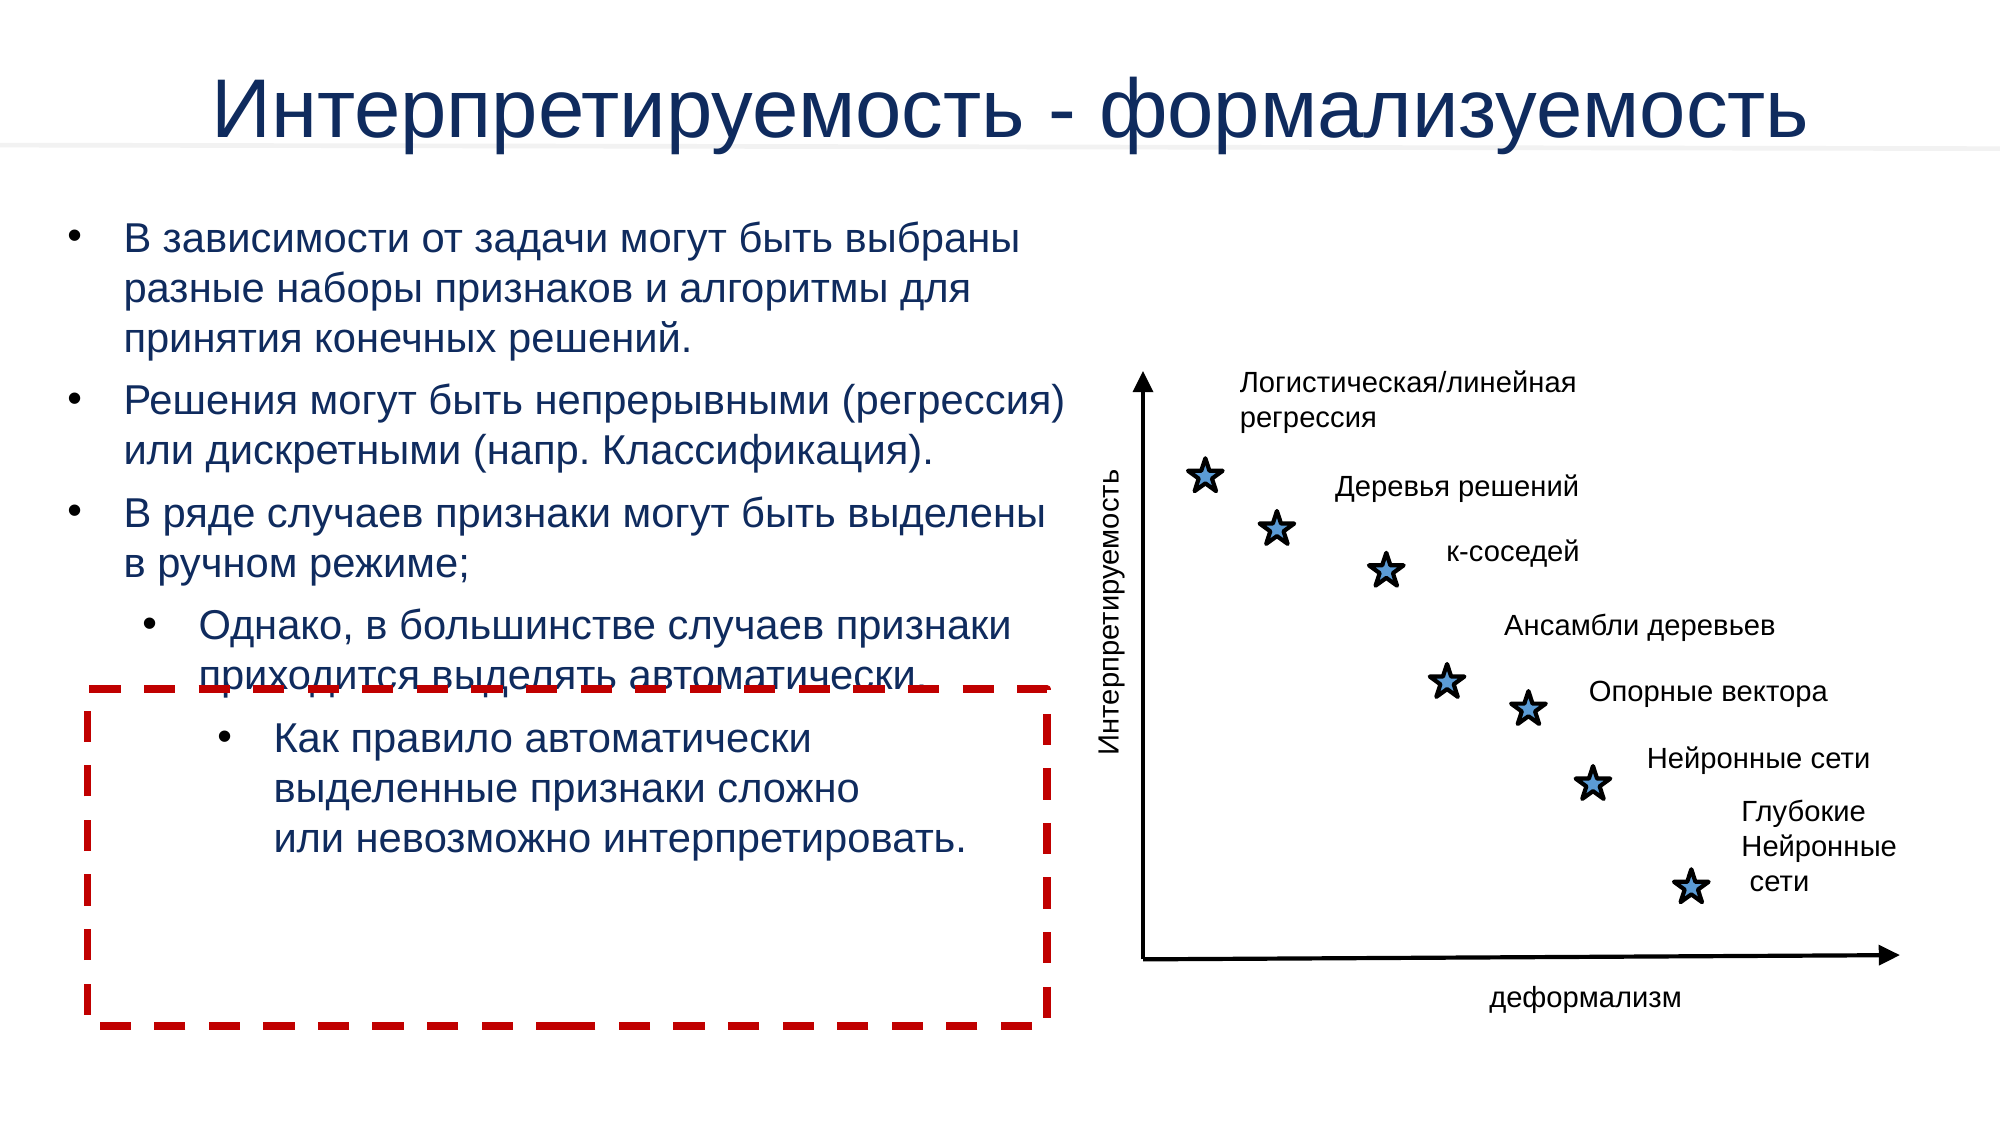

.
Интерпретируемость - формализуемость
В зависимости от задачи могут быть выбраны разные наборы признаков и алгоритмы для принятия конечных решений.
Решения могут быть непрерывными (регрессия) или дискретными (напр. Классификация).
В ряде случаев признаки могут быть выделены в ручном режиме;
Однако, в большинстве случаев признаки приходится выделять автоматически.
Как правило автоматически выделенные признаки сложно
или невозможно интерпретировать.
Логистическая/линейная
регрессия

Деревья решений

к-соседей

Интерпретируемость
Ансамбли деревьев

Опорные вектора

Нейронные сети

Глубокие
Нейронные
 сети

Точность

деформализм